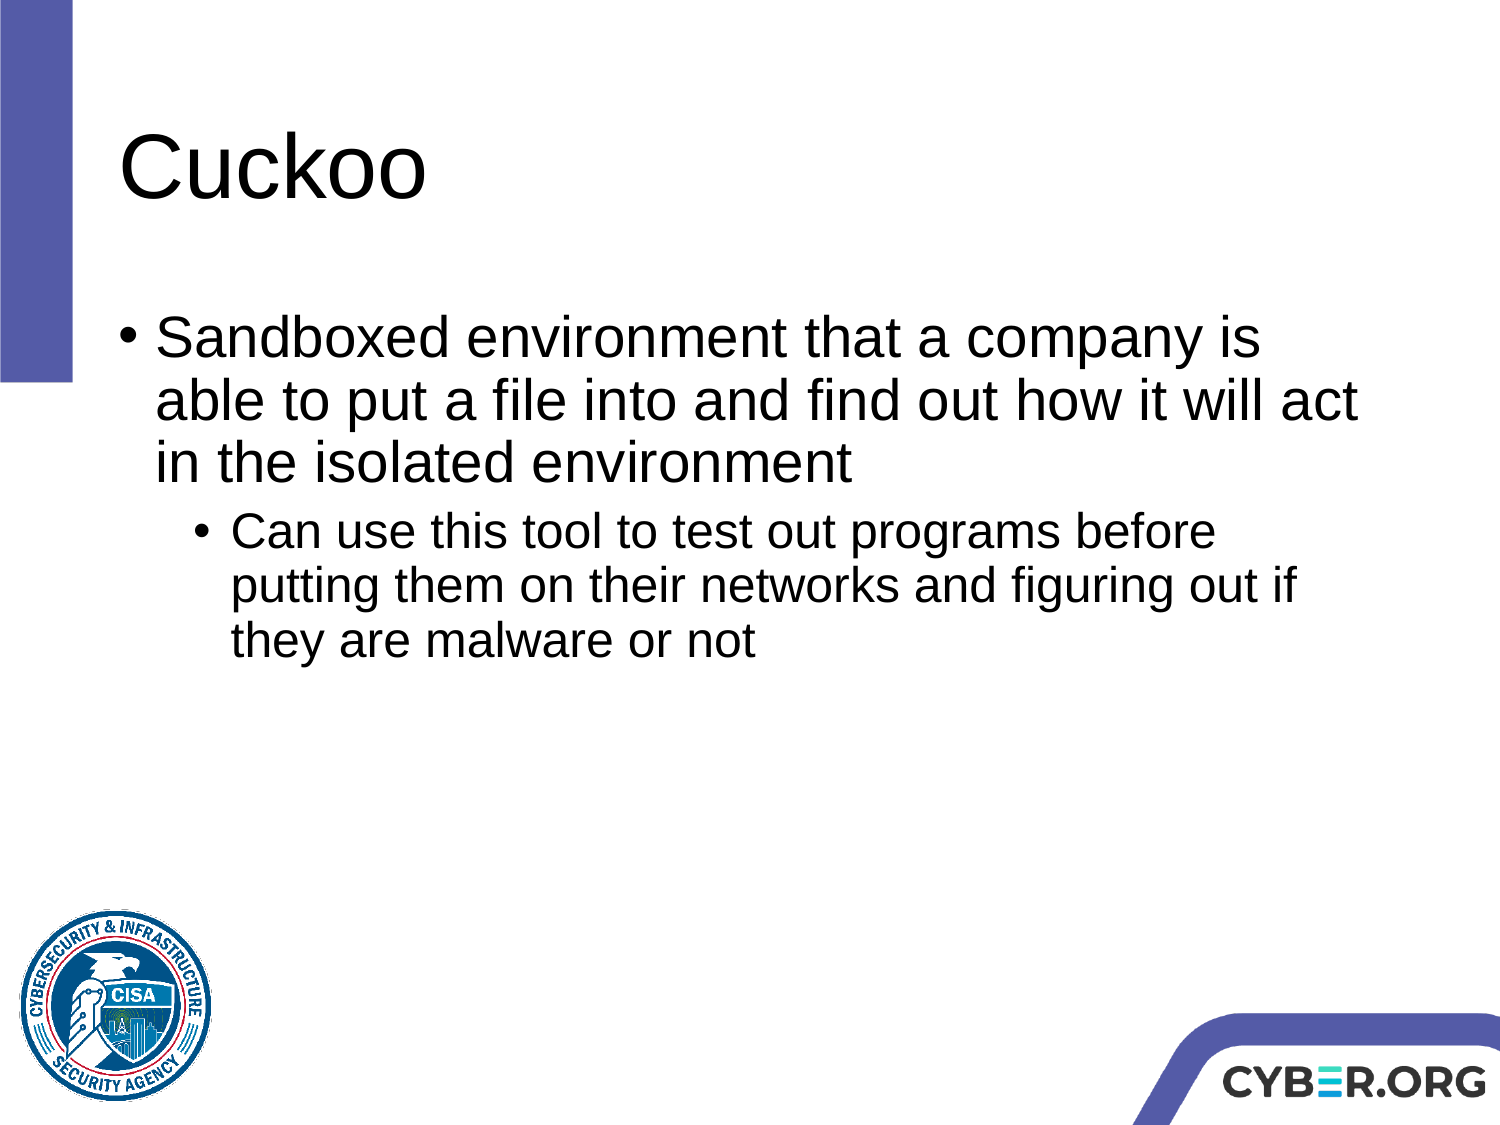

# Cuckoo
Sandboxed environment that a company is able to put a file into and find out how it will act in the isolated environment
Can use this tool to test out programs before putting them on their networks and figuring out if they are malware or not